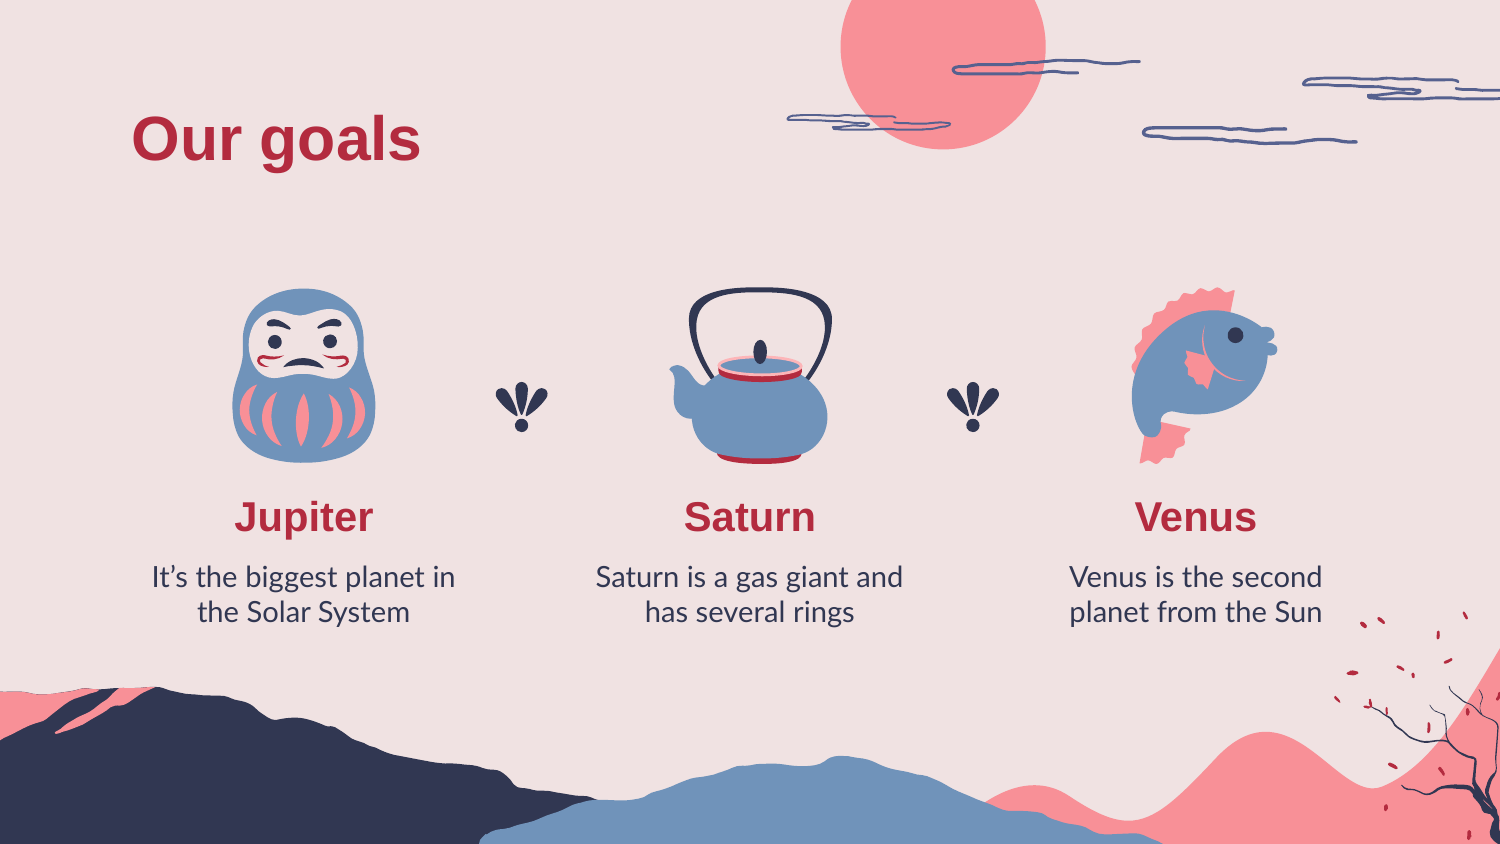

# Our goals

Jupiter
Saturn
Venus
Saturn is a gas giant and has several rings
It’s the biggest planet in the Solar System
Venus is the second planet from the Sun